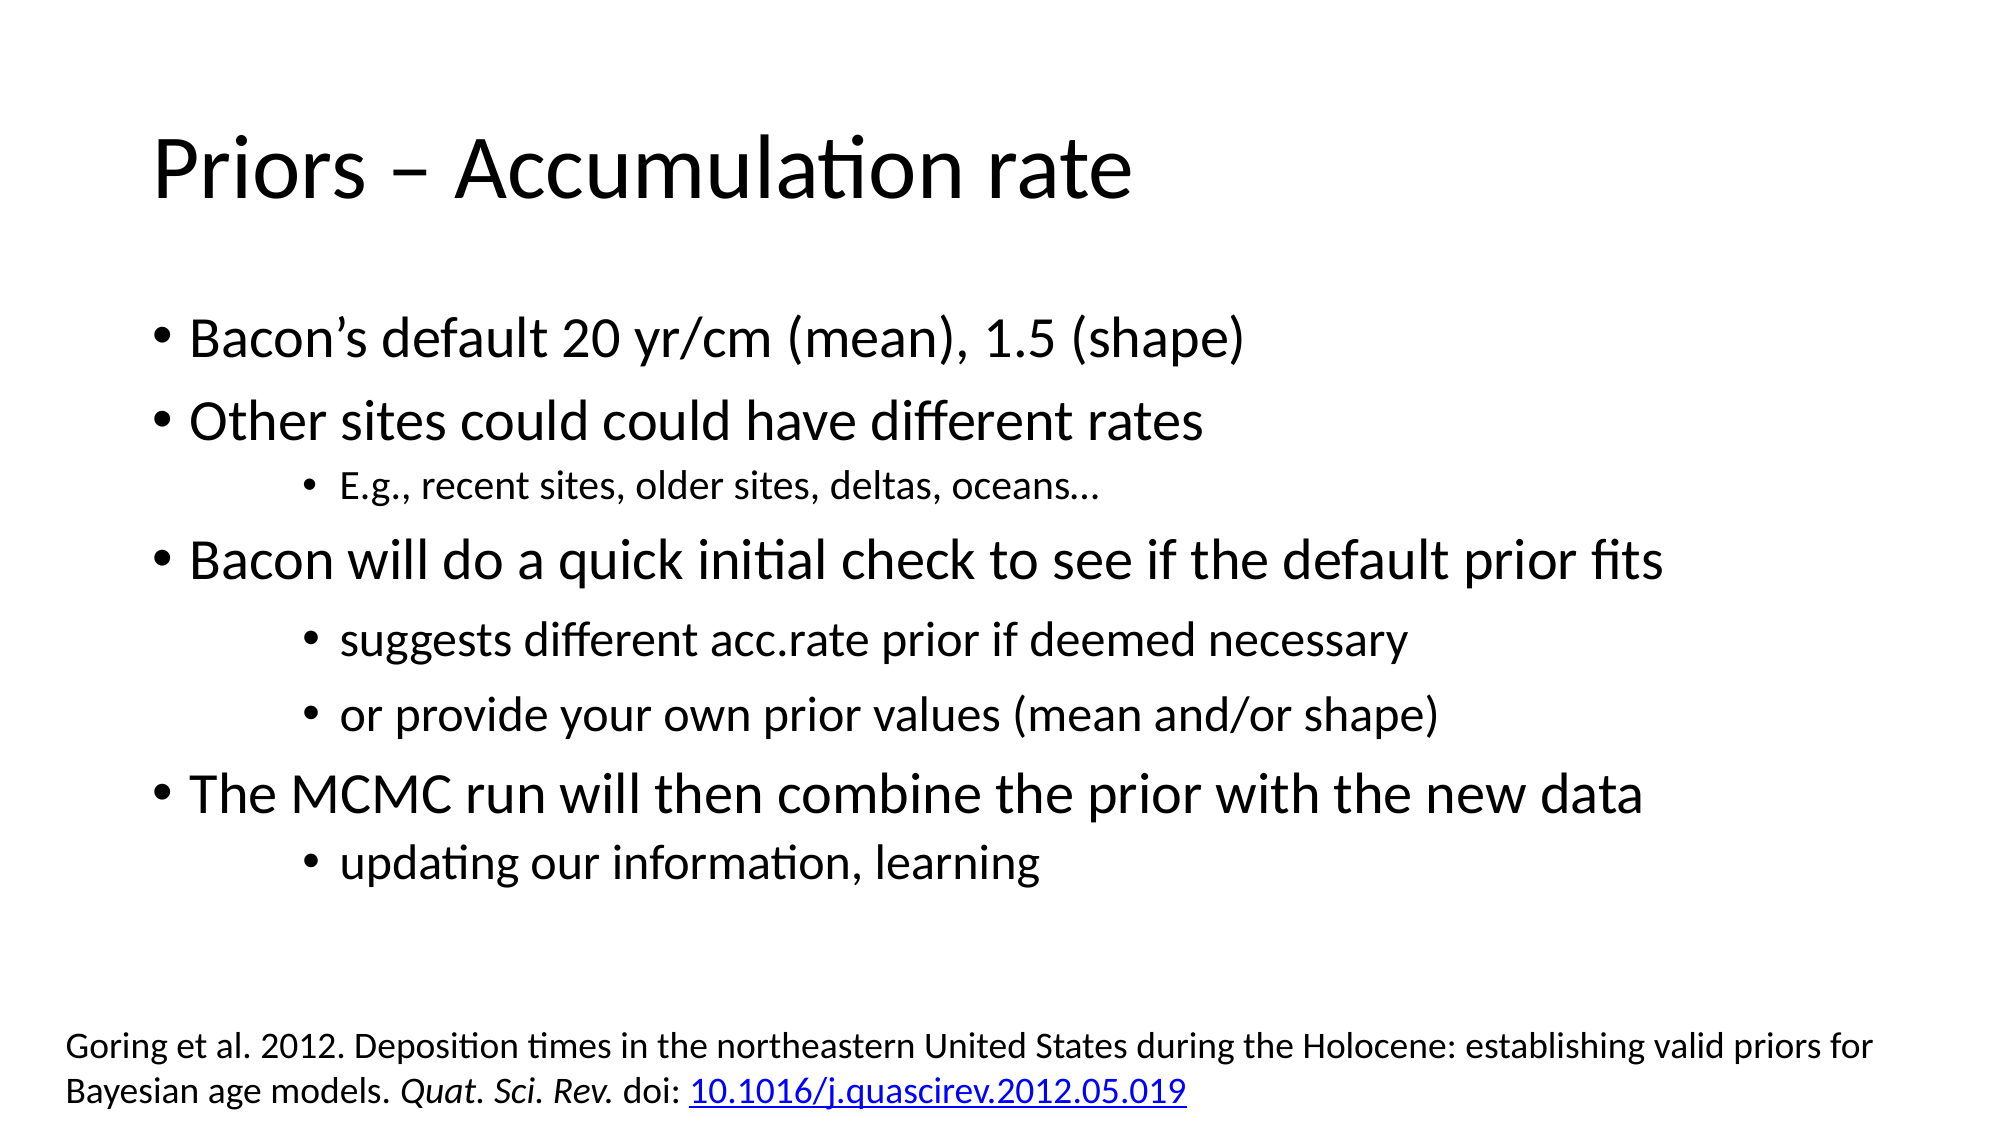

Priors – Accumulation rate
Bacon’s default 20 yr/cm (mean), 1.5 (shape)
Other sites could could have different rates
E.g., recent sites, older sites, deltas, oceans…
Bacon will do a quick initial check to see if the default prior fits
suggests different acc.rate prior if deemed necessary
or provide your own prior values (mean and/or shape)
The MCMC run will then combine the prior with the new data
updating our information, learning
Goring et al. 2012. Deposition times in the northeastern United States during the Holocene: establishing valid priors for Bayesian age models. Quat. Sci. Rev. doi: 10.1016/j.quascirev.2012.05.019